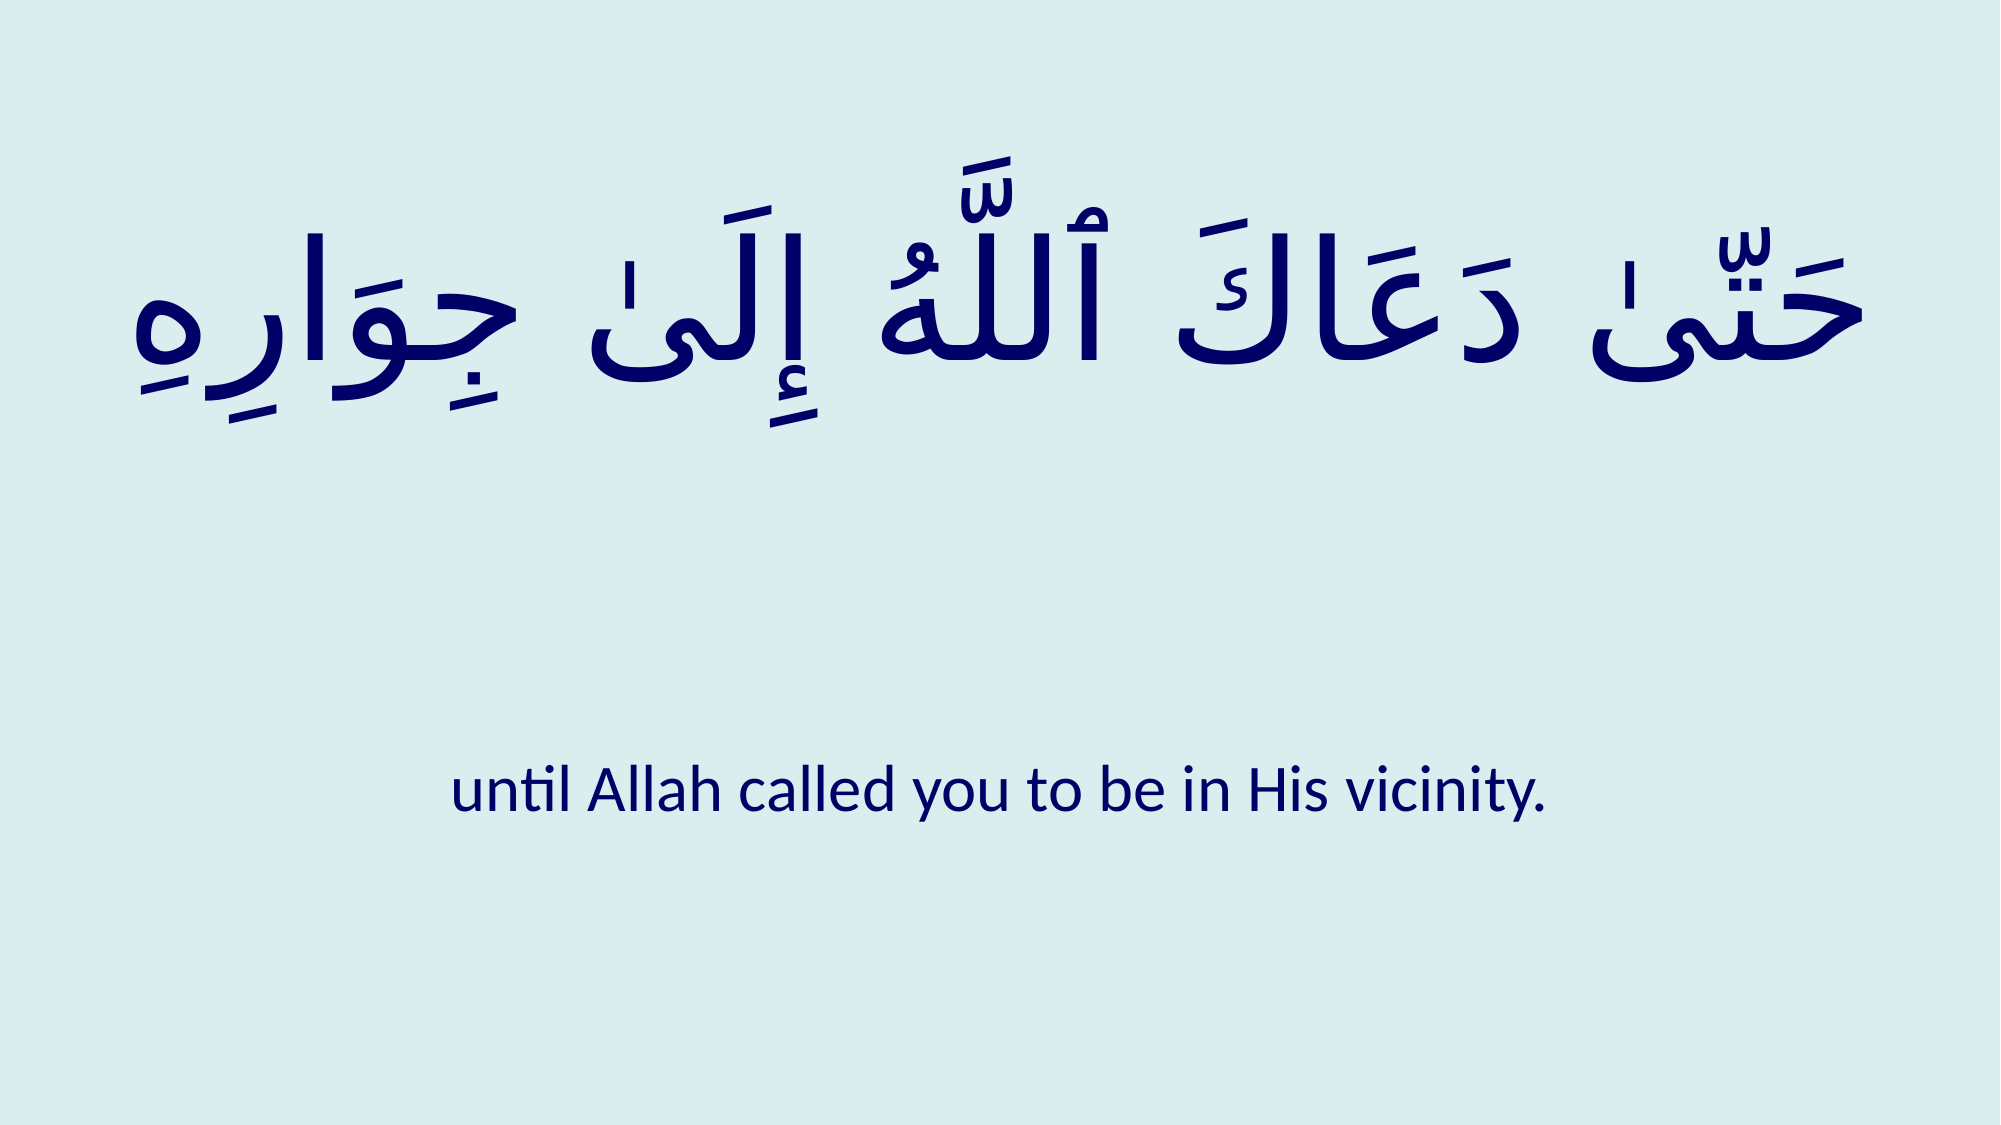

# حَتّىٰ دَعَاكَ ٱللَّهُ إِلَىٰ جِوَارِهِ
until Allah called you to be in His vicinity.